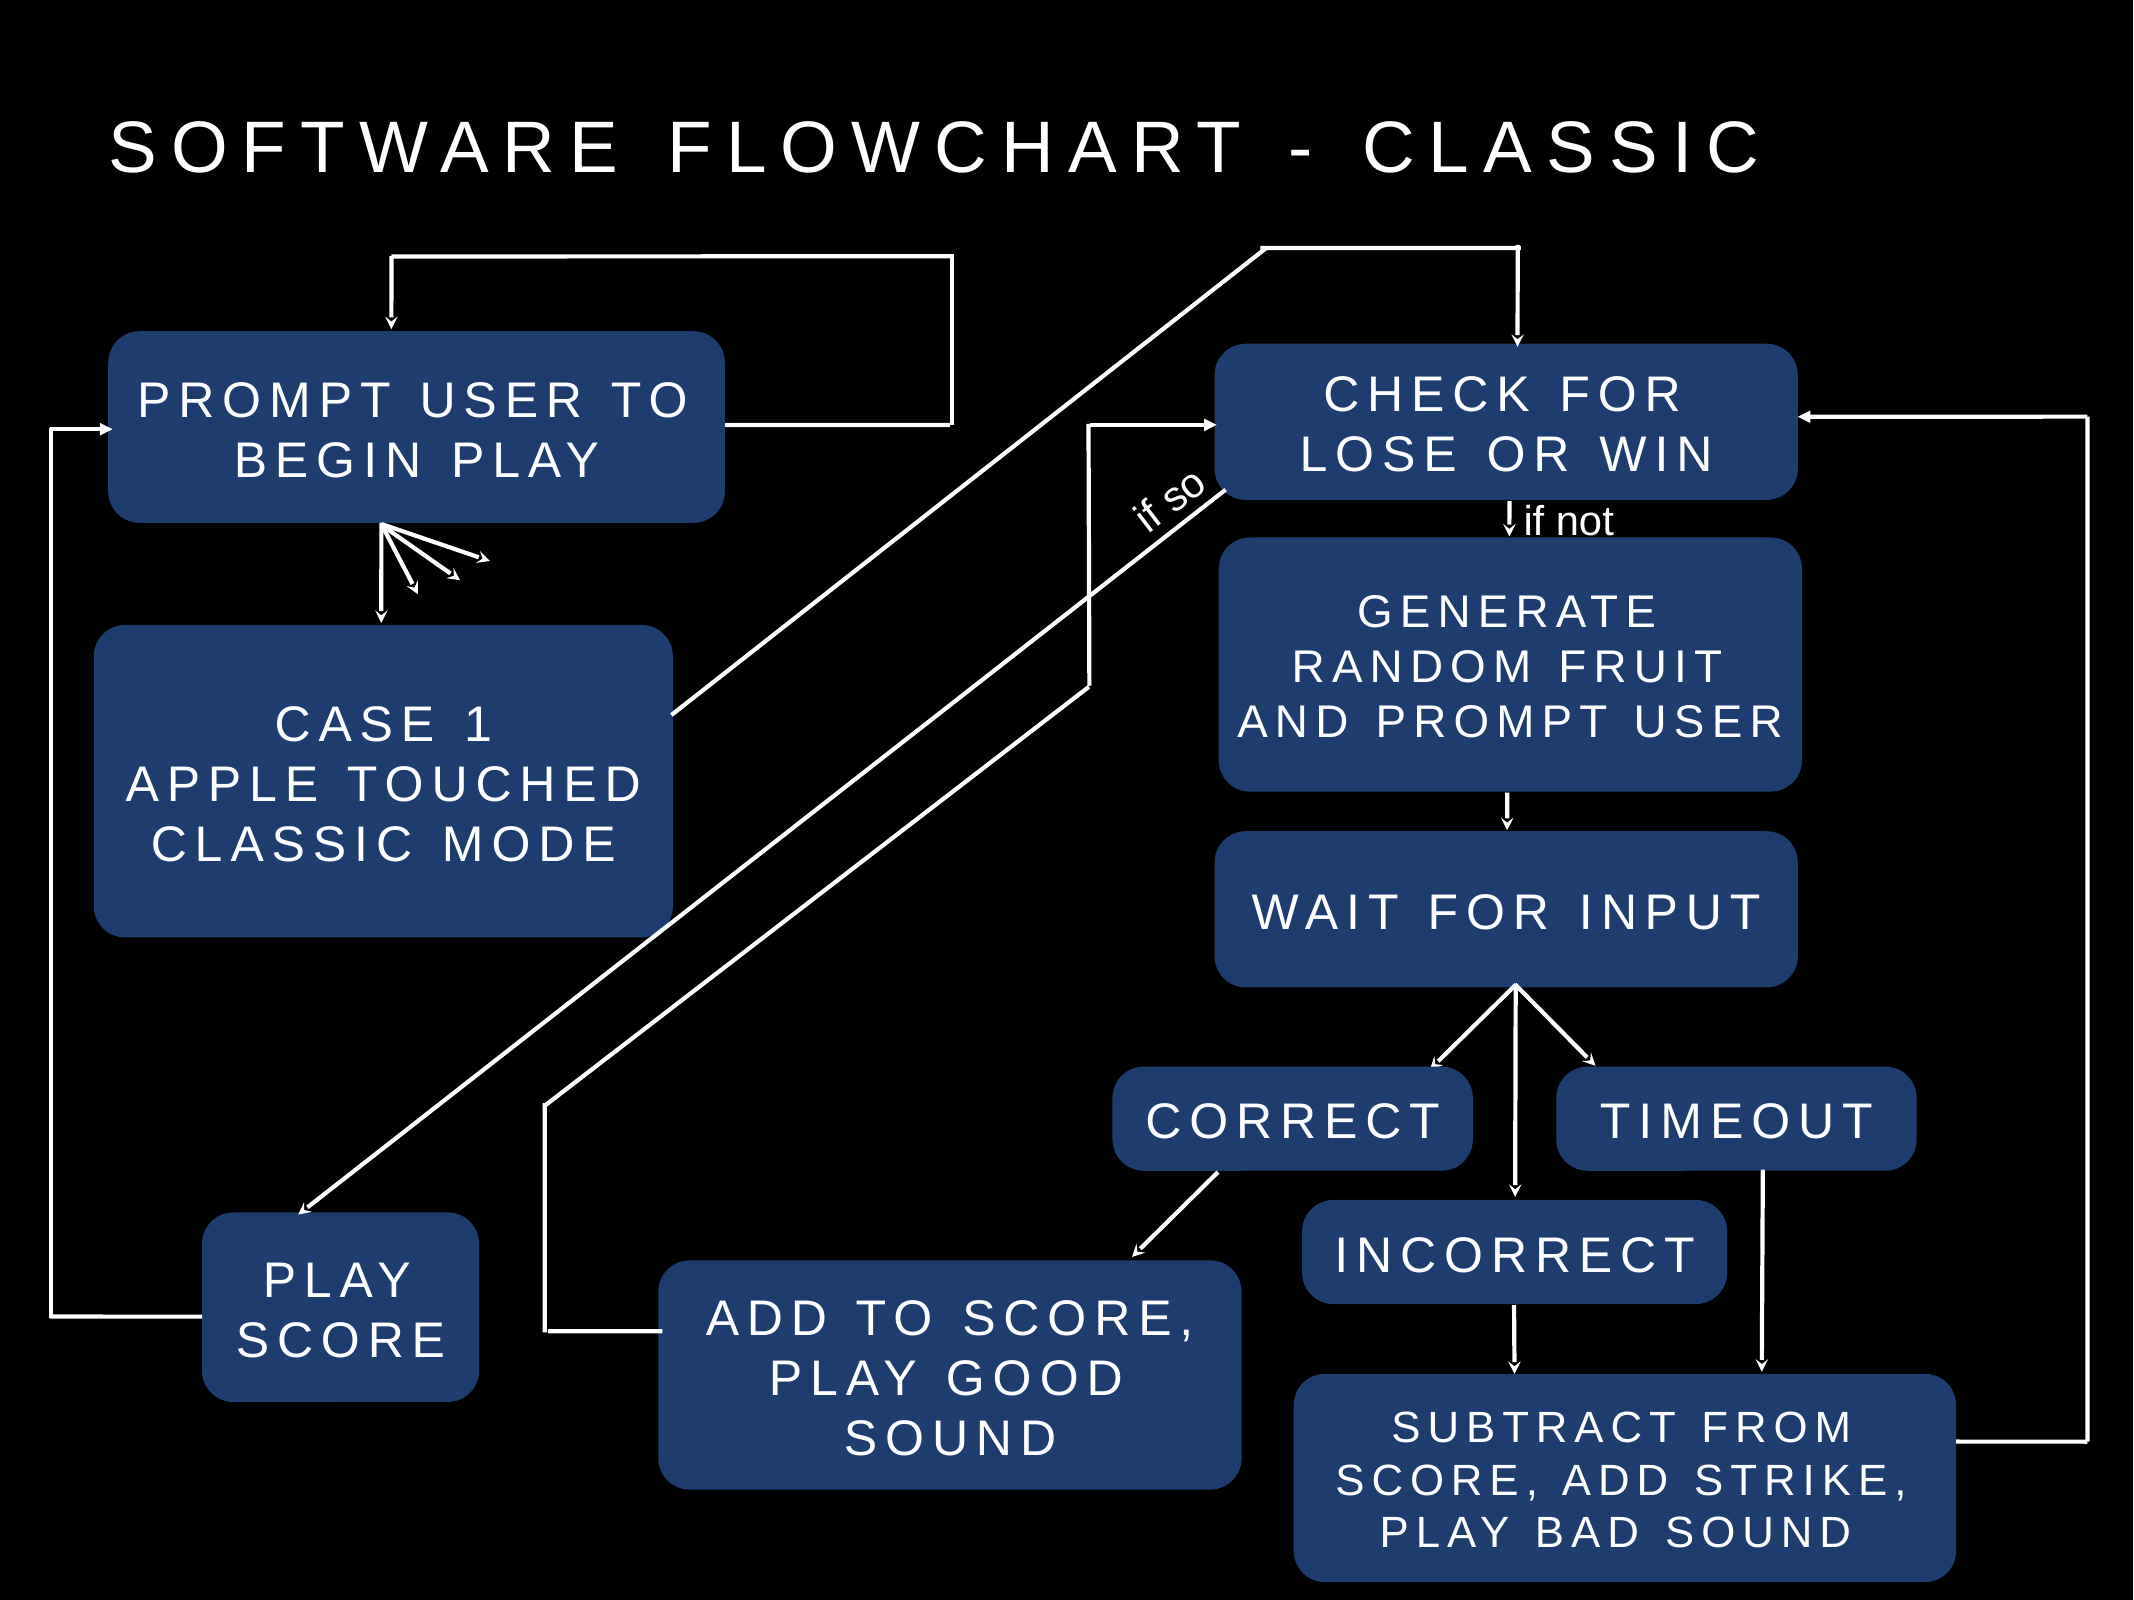

# software flowchart - classic

prompt user to begin play
check for lose or win

if so
if not

generate random fruit and prompt user
case 1
apple touched
classic mode

wait for input

correct
timeout

incorrect
play score
add to score,
play good sound

subtract from score, add strike, play bad sound